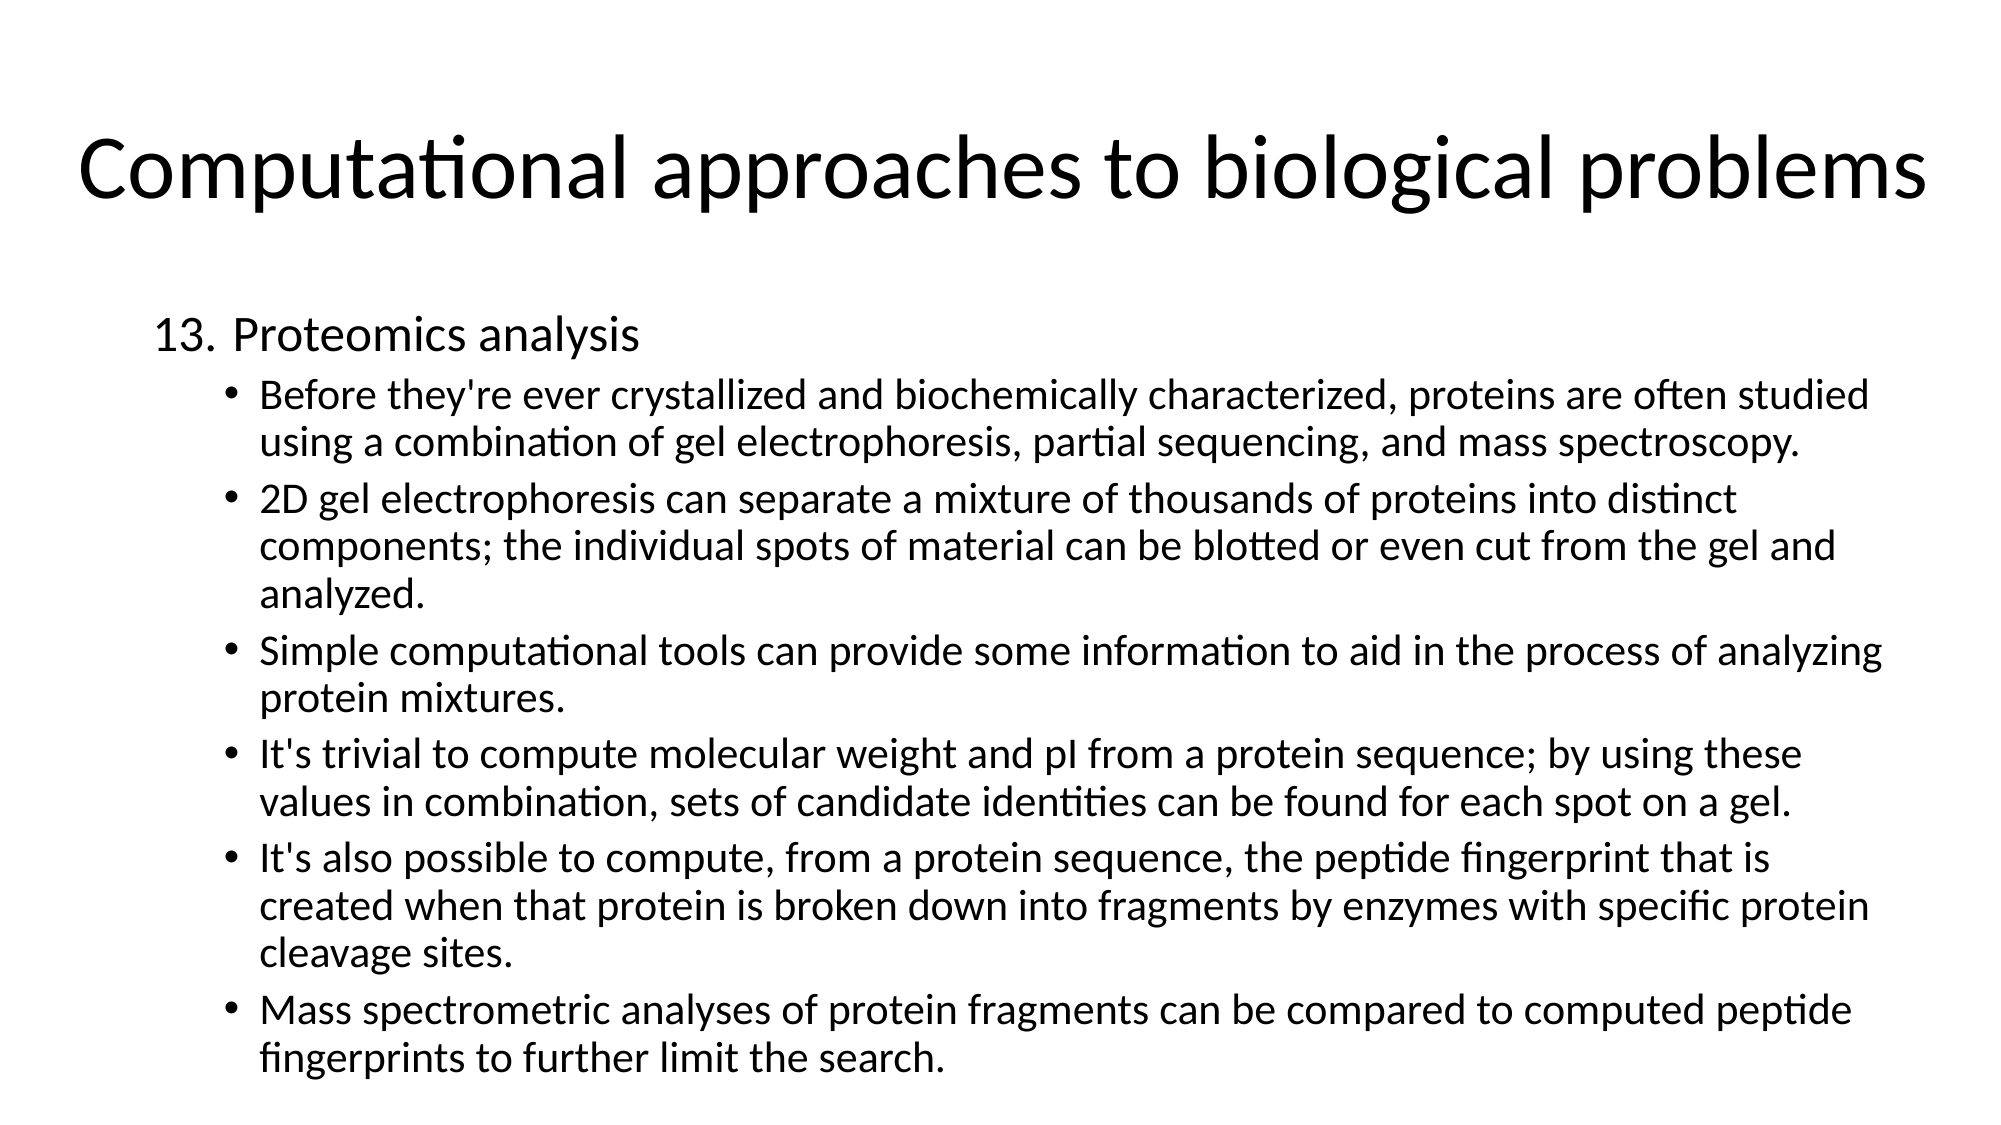

# Computational approaches to biological problems
Proteomics analysis
Before they're ever crystallized and biochemically characterized, proteins are often studied using a combination of gel electrophoresis, partial sequencing, and mass spectroscopy.
2D gel electrophoresis can separate a mixture of thousands of proteins into distinct components; the individual spots of material can be blotted or even cut from the gel and analyzed.
Simple computational tools can provide some information to aid in the process of analyzing protein mixtures.
It's trivial to compute molecular weight and pI from a protein sequence; by using these values in combination, sets of candidate identities can be found for each spot on a gel.
It's also possible to compute, from a protein sequence, the peptide fingerprint that is created when that protein is broken down into fragments by enzymes with specific protein cleavage sites.
Mass spectrometric analyses of protein fragments can be compared to computed peptide fingerprints to further limit the search.